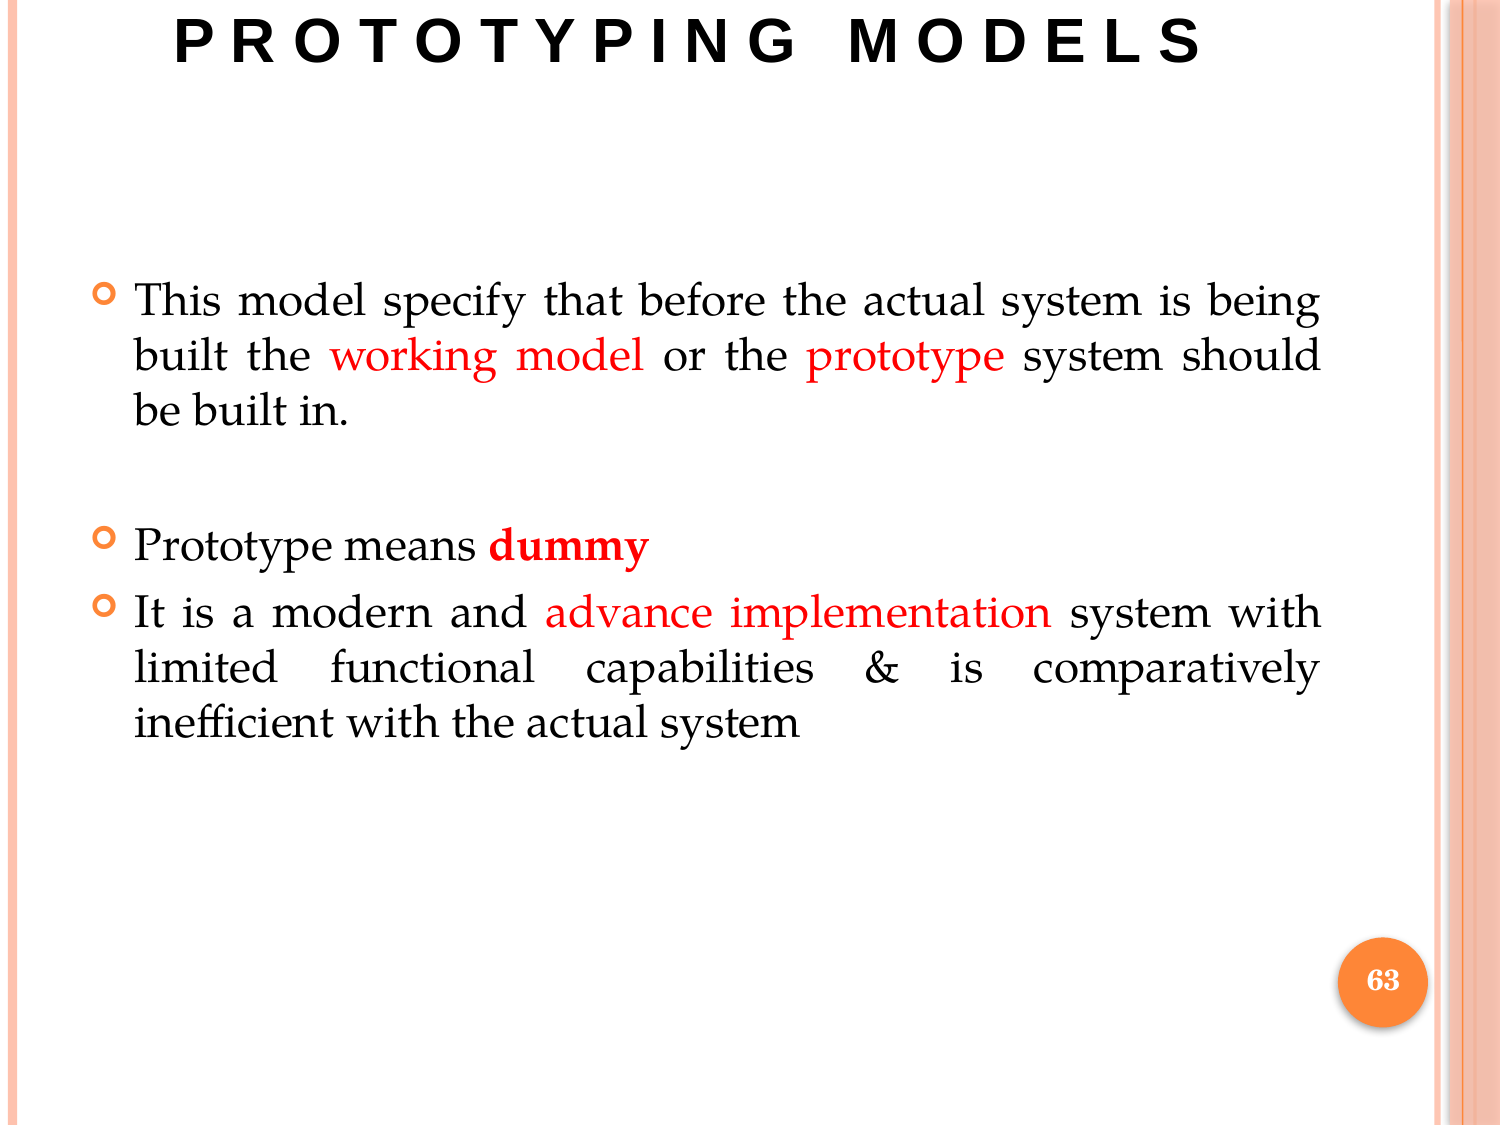

# P R O T O T Y P I N G   M O D E L S
This model specify that before the actual system is being built the working model or the prototype system should be built in.

Prototype means dummy
It is a modern and advance implementation system with limited functional capabilities & is comparatively inefficient with the actual system
63